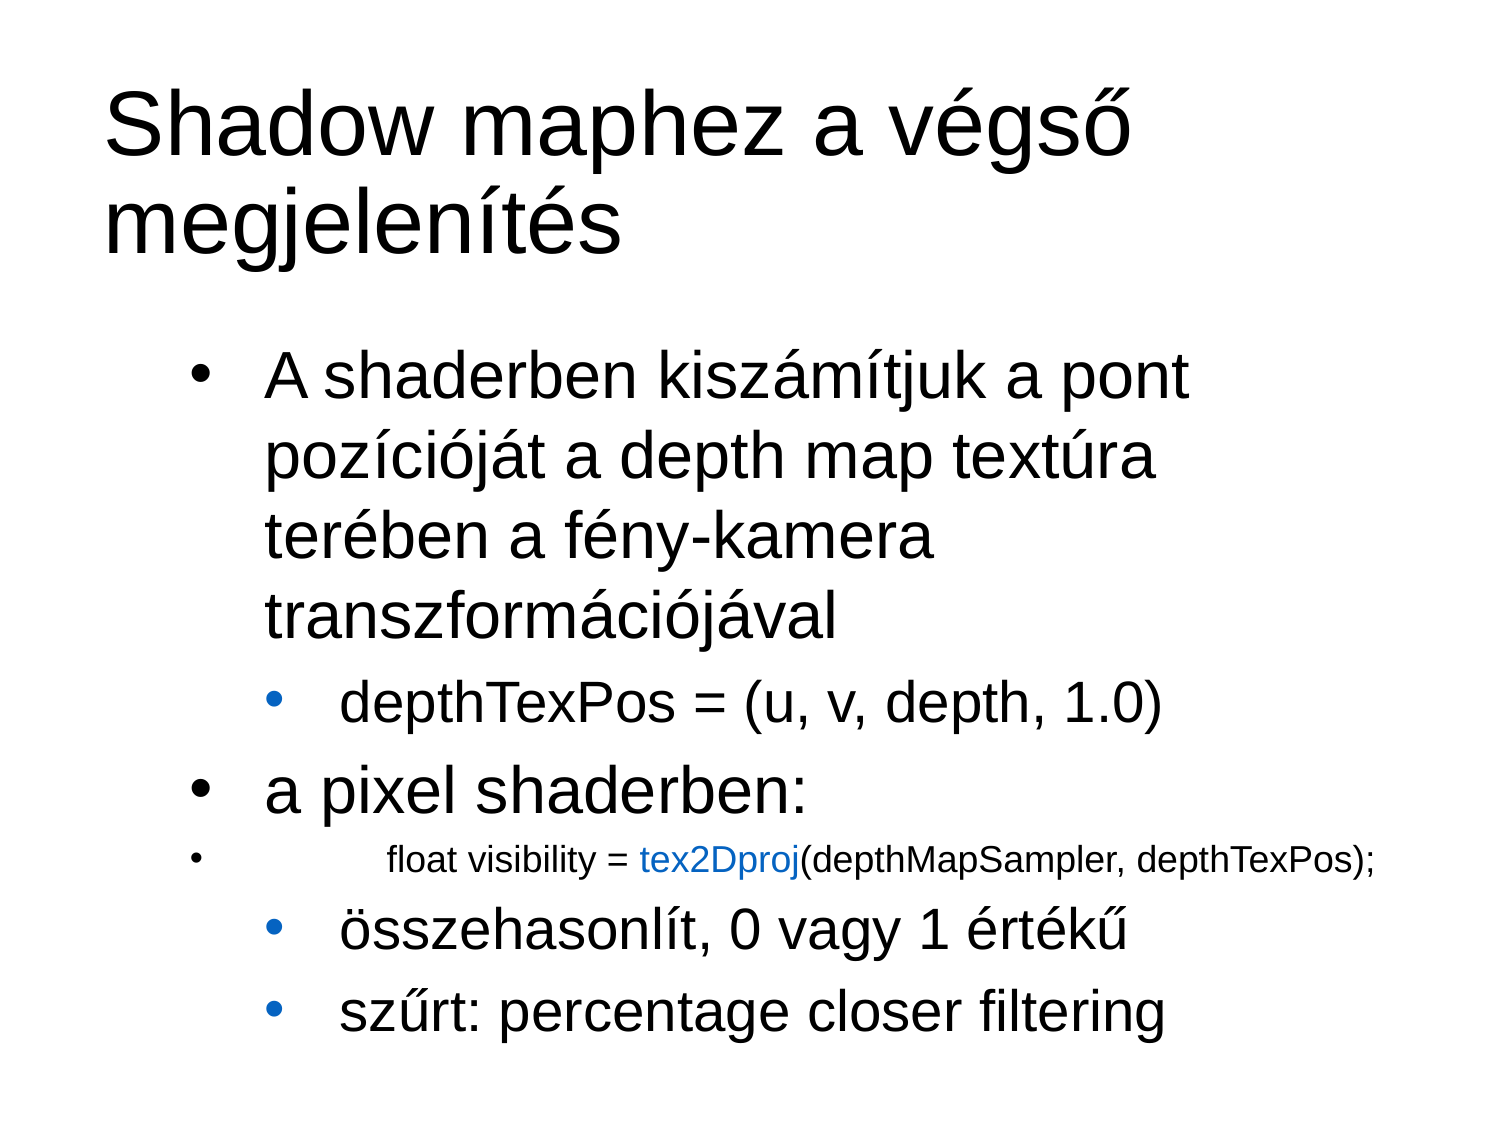

Shadow maphez a végső megjelenítés
A shaderben kiszámítjuk a pont pozícióját a depth map textúra terében a fény-kamera transzformációjával
depthTexPos = (u, v, depth, 1.0)
a pixel shaderben:
	float visibility = tex2Dproj(depthMapSampler, depthTexPos);
összehasonlít, 0 vagy 1 értékű
szűrt: percentage closer filtering